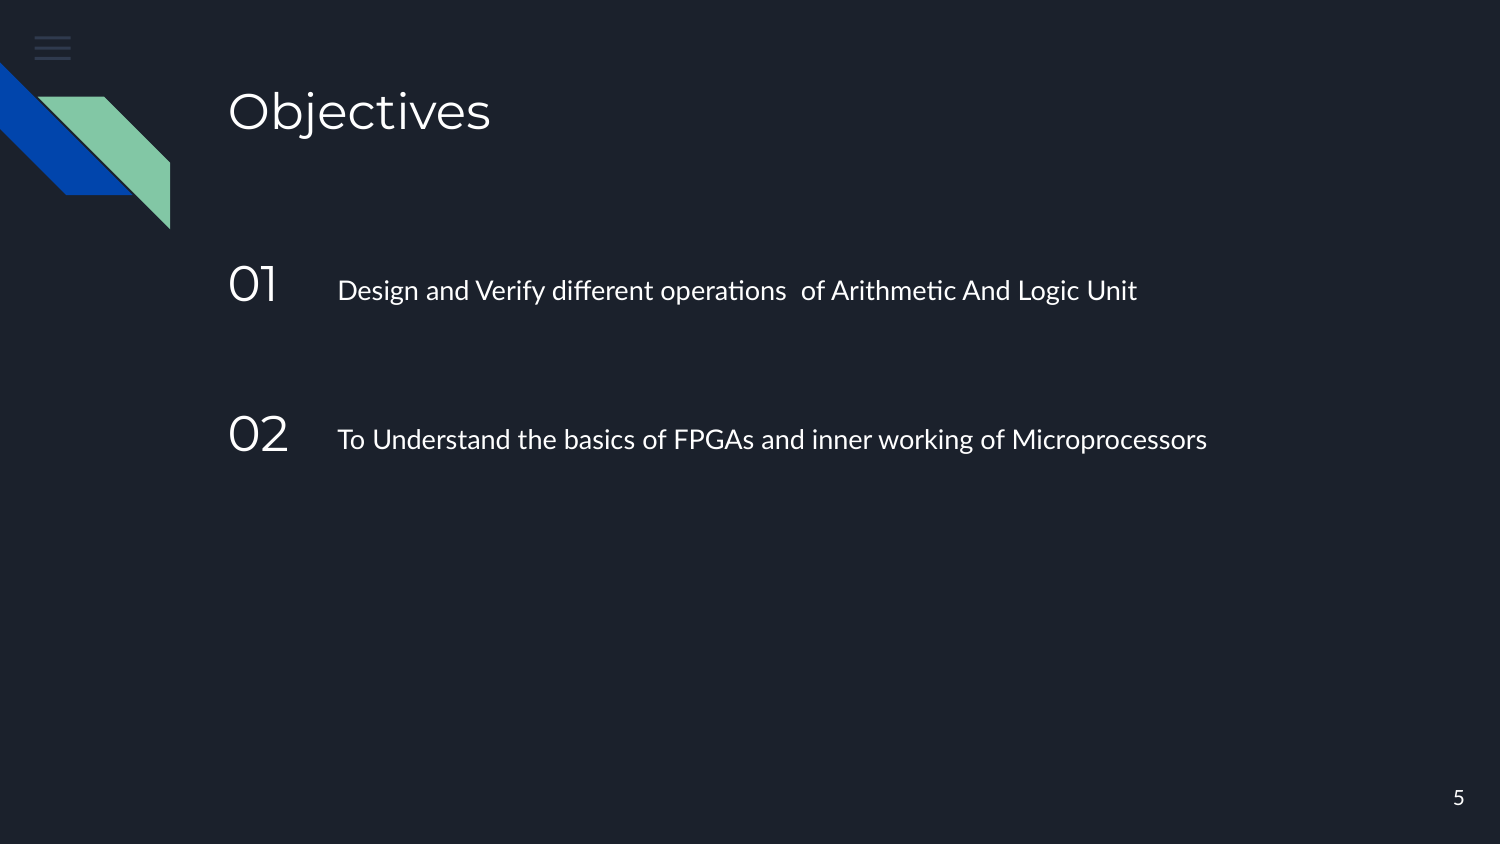

# Objectives
01

Design and Verify different operations  of Arithmetic And Logic Unit
02

To Understand the basics of FPGAs and inner working of Microprocessors
5